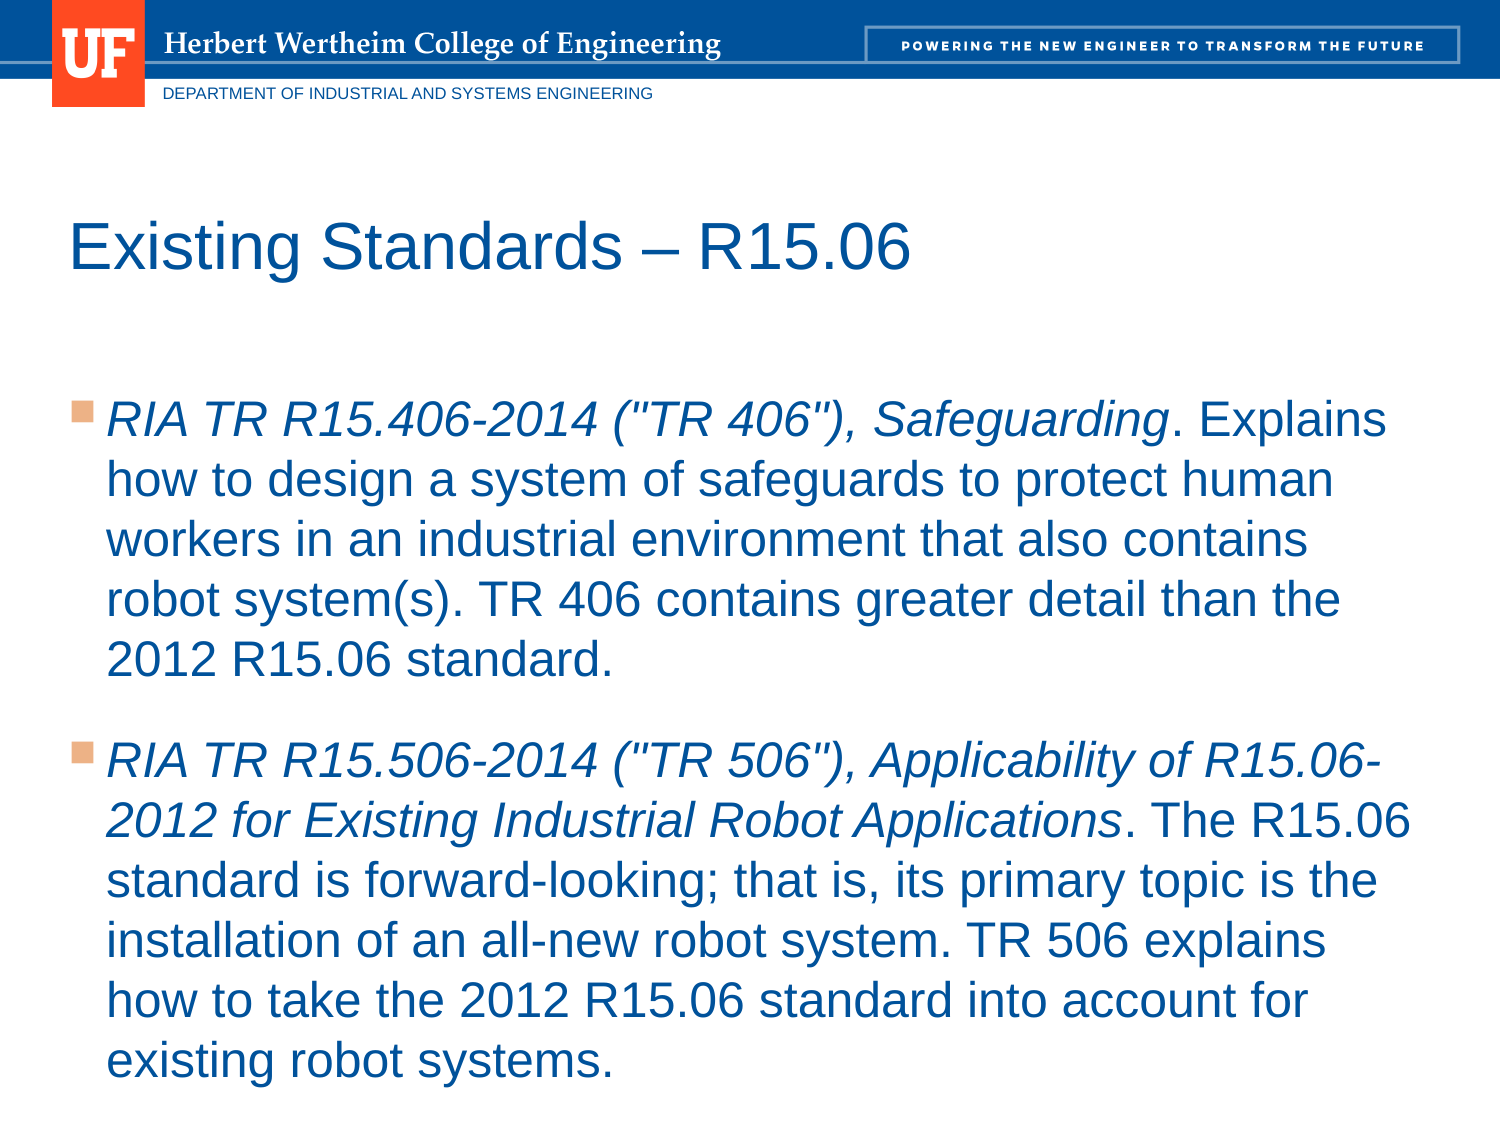

# Existing Standards – R15.06
RIA TR R15.406-2014 ("TR 406"), Safeguarding. Explains how to design a system of safeguards to protect human workers in an industrial environment that also contains robot system(s). TR 406 contains greater detail than the 2012 R15.06 standard.
RIA TR R15.506-2014 ("TR 506"), Applicability of R15.06-2012 for Existing Industrial Robot Applications. The R15.06 standard is forward-looking; that is, its primary topic is the installation of an all-new robot system. TR 506 explains how to take the 2012 R15.06 standard into account for existing robot systems.